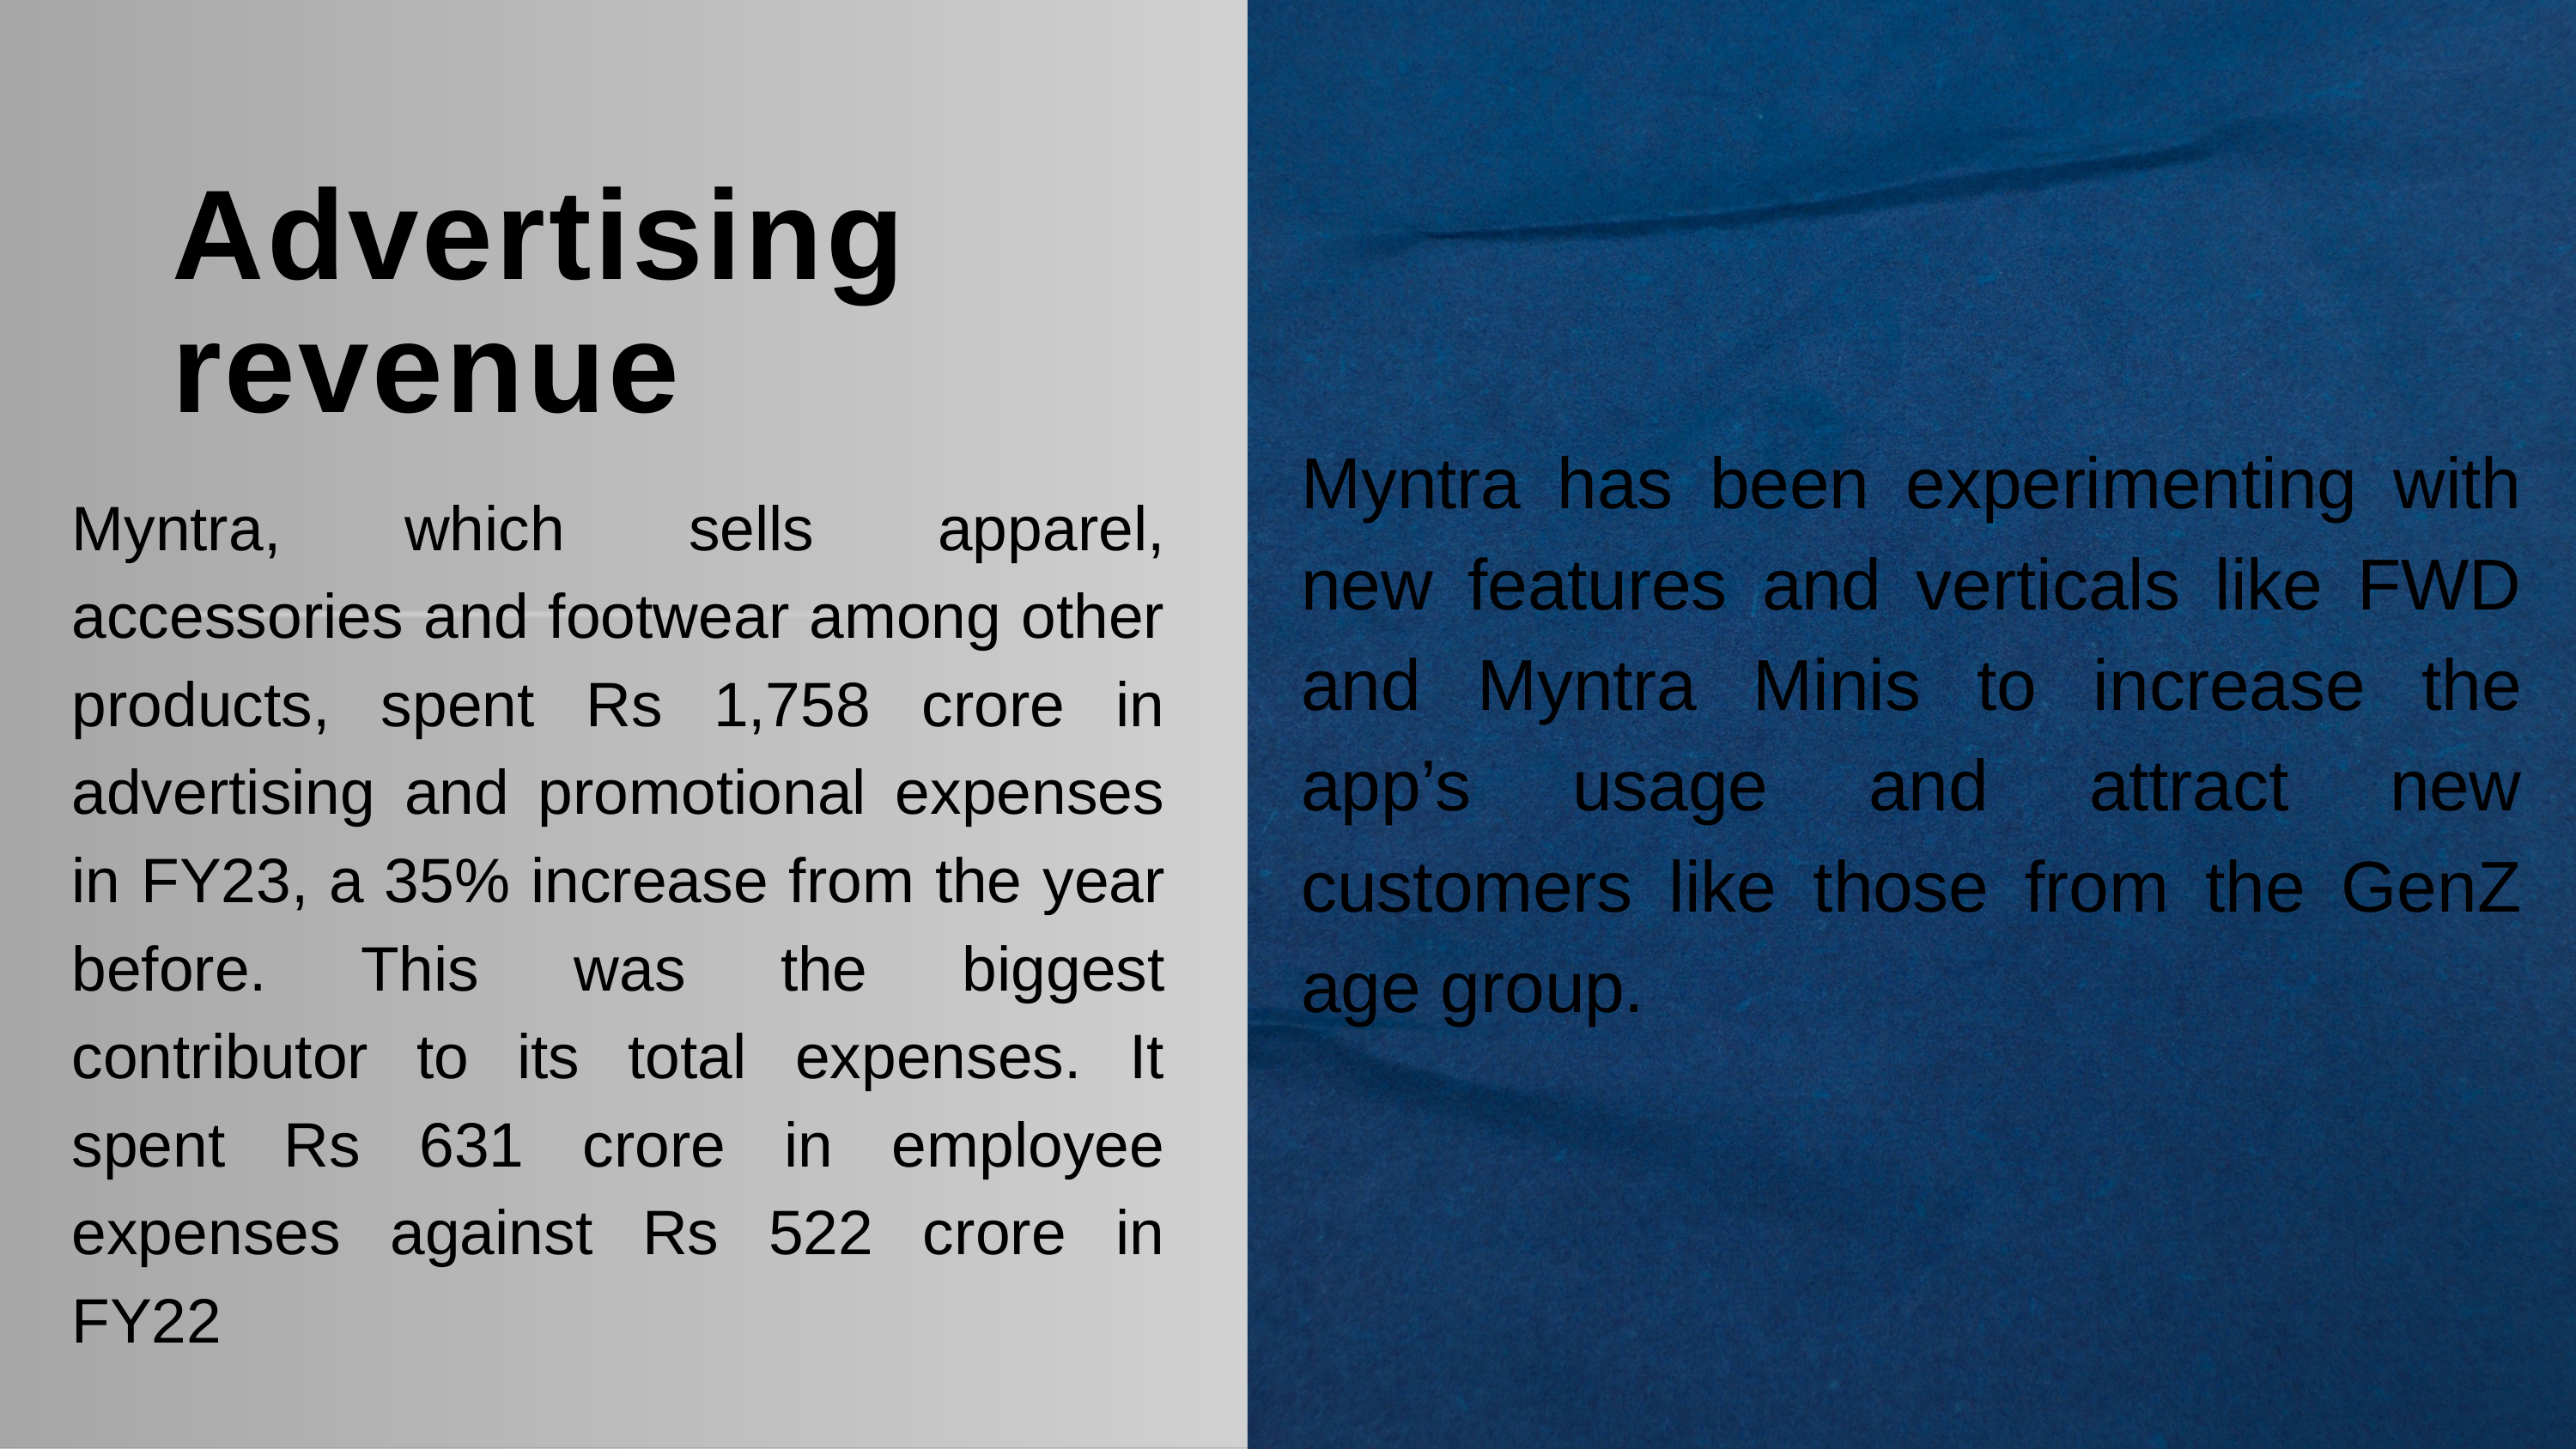

Advertising revenue
Myntra has been experimenting with new features and verticals like FWD and Myntra Minis to increase the app’s usage and attract new customers like those from the GenZ age group.
Myntra, which sells apparel, accessories and footwear among other products, spent Rs 1,758 crore in advertising and promotional expenses in FY23, a 35% increase from the year before. This was the biggest contributor to its total expenses. It spent Rs 631 crore in employee expenses against Rs 522 crore in FY22